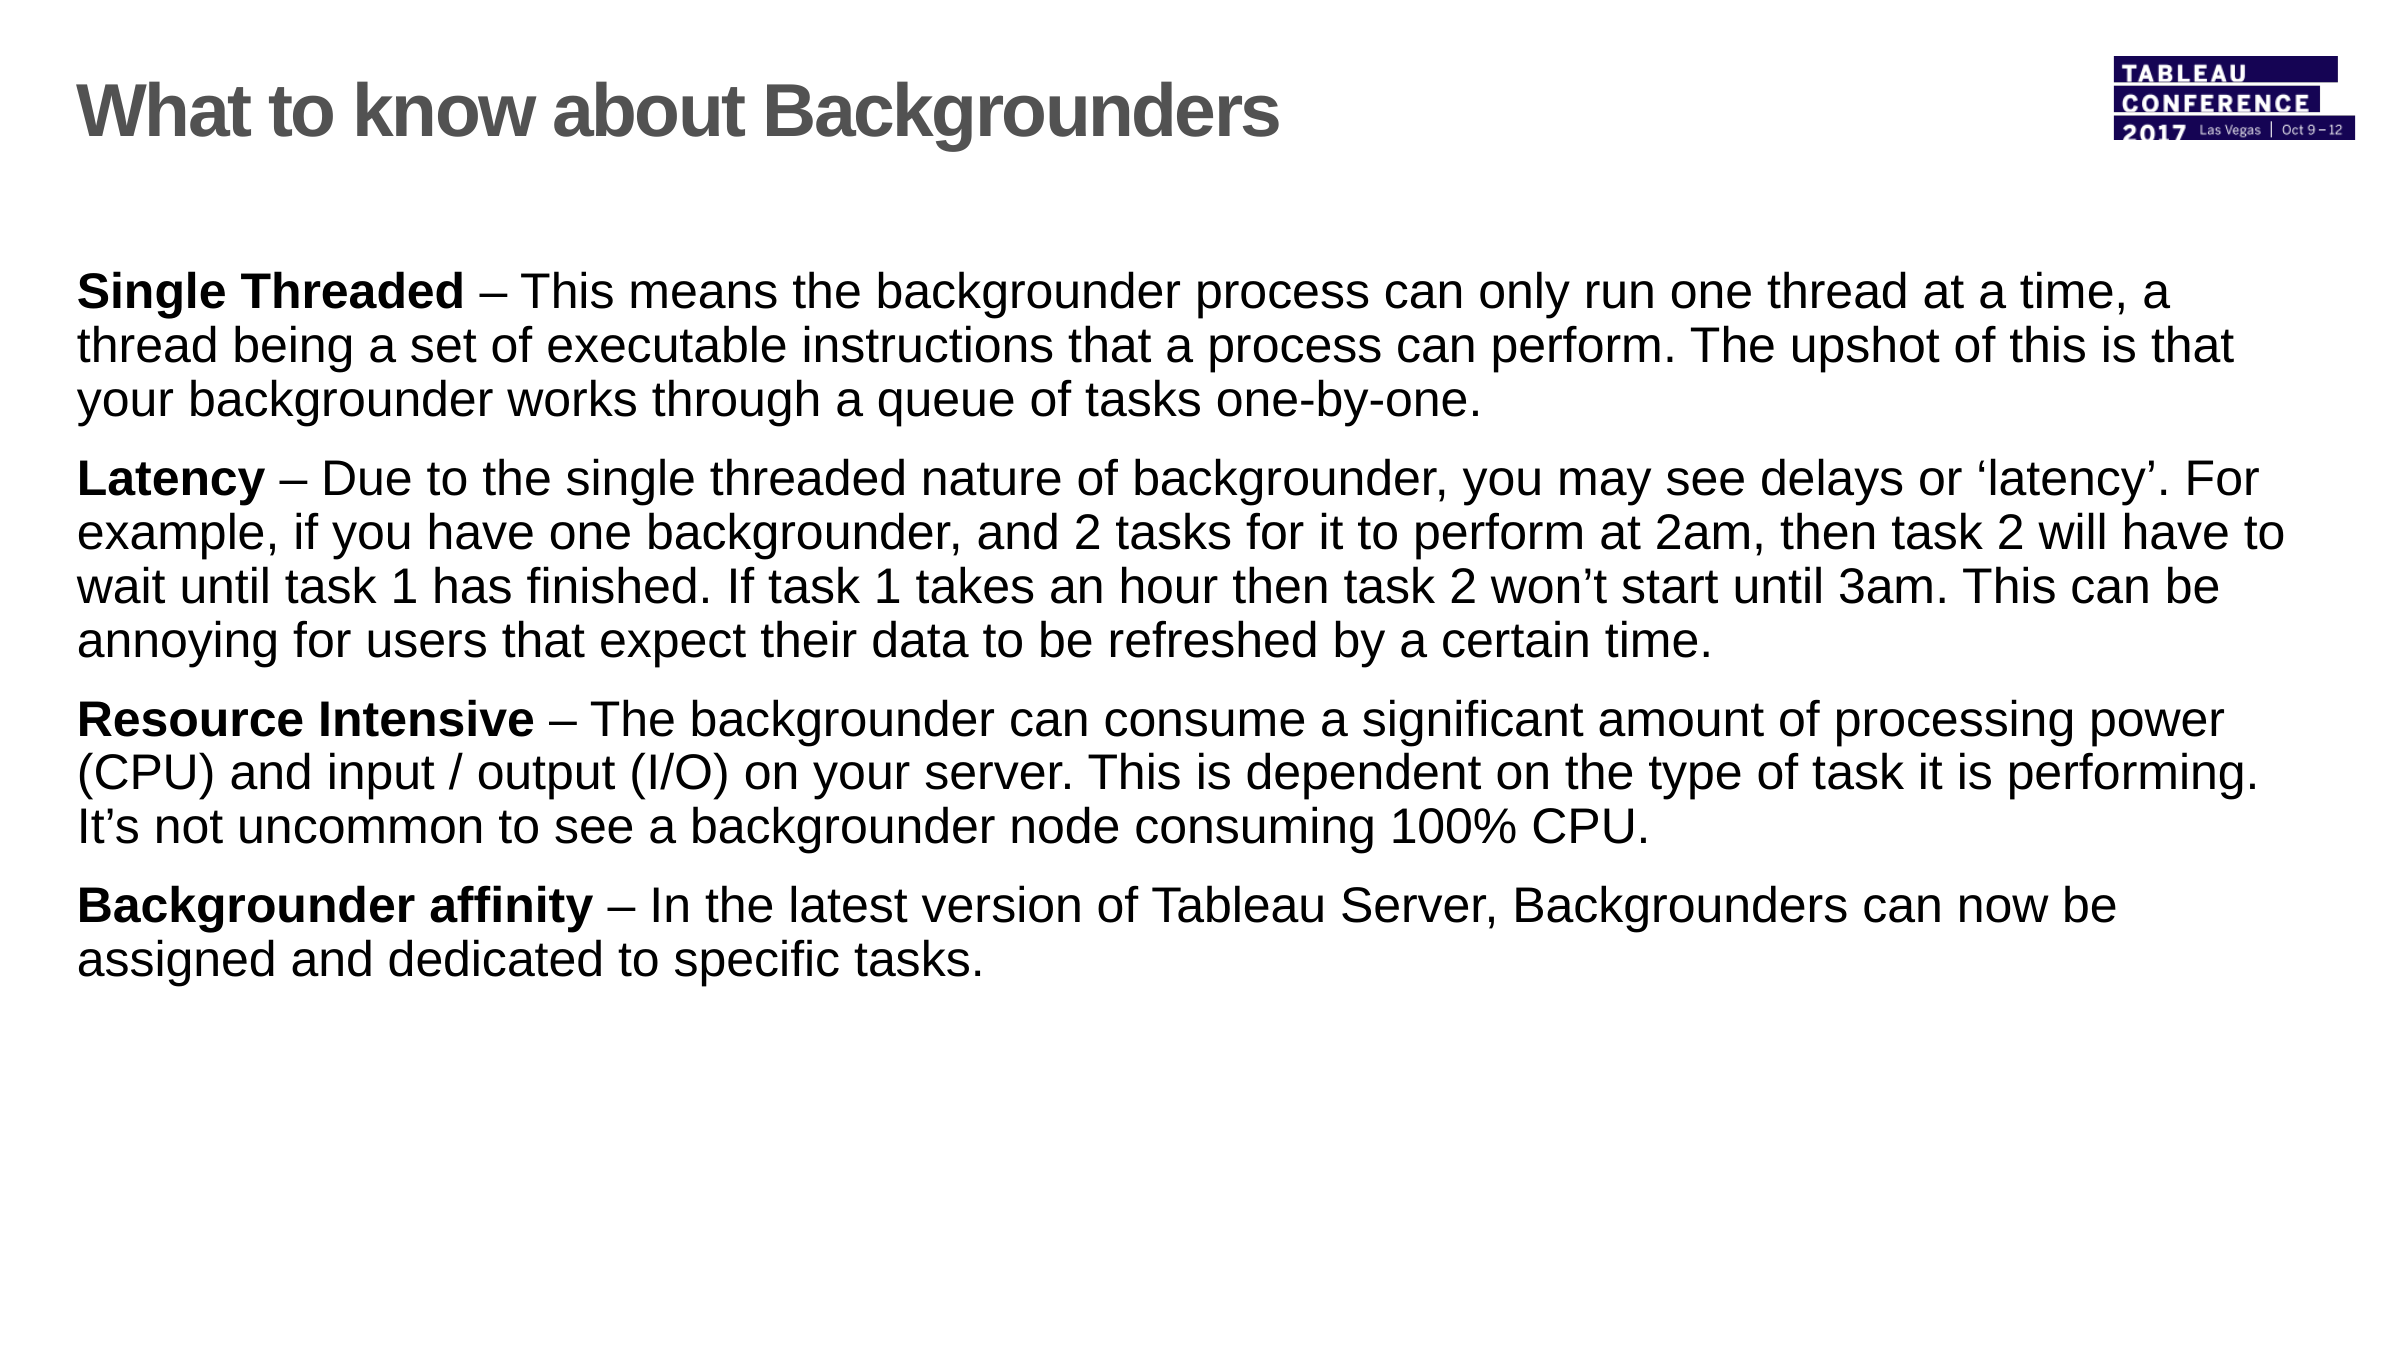

# What to know about Backgrounders
Single Threaded – This means the backgrounder process can only run one thread at a time, a thread being a set of executable instructions that a process can perform. The upshot of this is that your backgrounder works through a queue of tasks one-by-one.
Latency – Due to the single threaded nature of backgrounder, you may see delays or ‘latency’. For example, if you have one backgrounder, and 2 tasks for it to perform at 2am, then task 2 will have to wait until task 1 has finished. If task 1 takes an hour then task 2 won’t start until 3am. This can be annoying for users that expect their data to be refreshed by a certain time.
Resource Intensive – The backgrounder can consume a significant amount of processing power (CPU) and input / output (I/O) on your server. This is dependent on the type of task it is performing. It’s not uncommon to see a backgrounder node consuming 100% CPU.
Backgrounder affinity – In the latest version of Tableau Server, Backgrounders can now be assigned and dedicated to specific tasks.